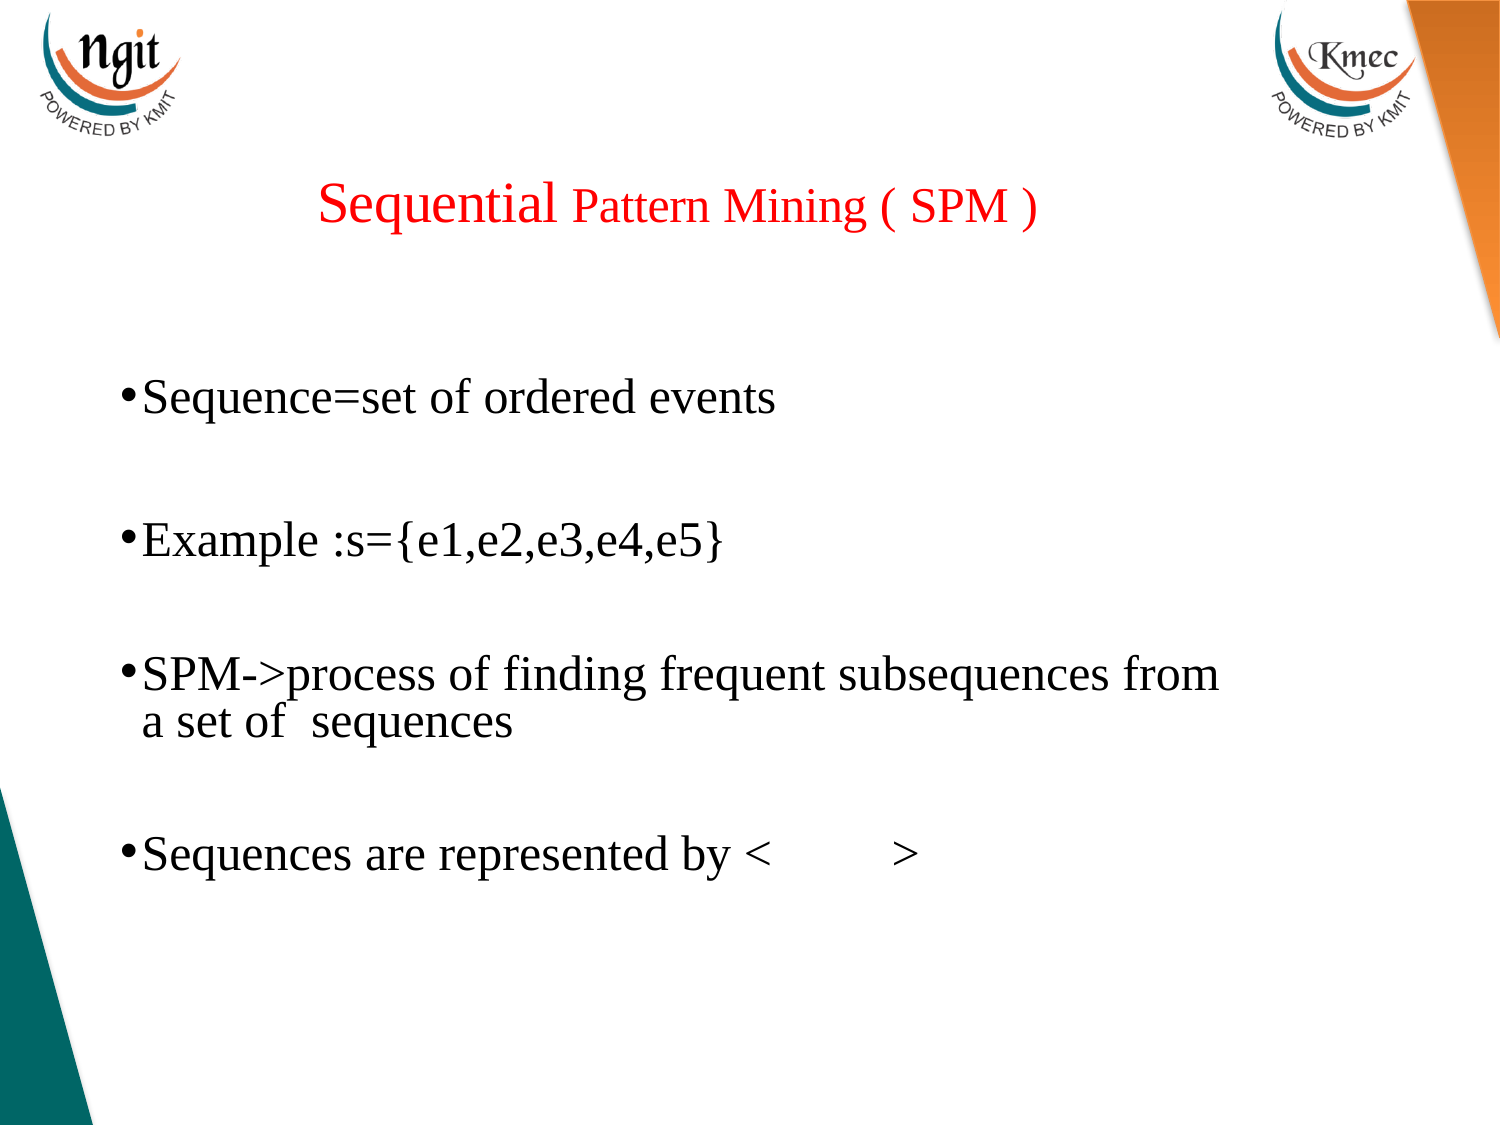

# Sequential Pattern Mining ( SPM )
Sequence=set of ordered events

Example :s={e1,e2,e3,e4,e5}

SPM->process of finding frequent subsequences from a set of  sequences

Sequences are represented by <	>